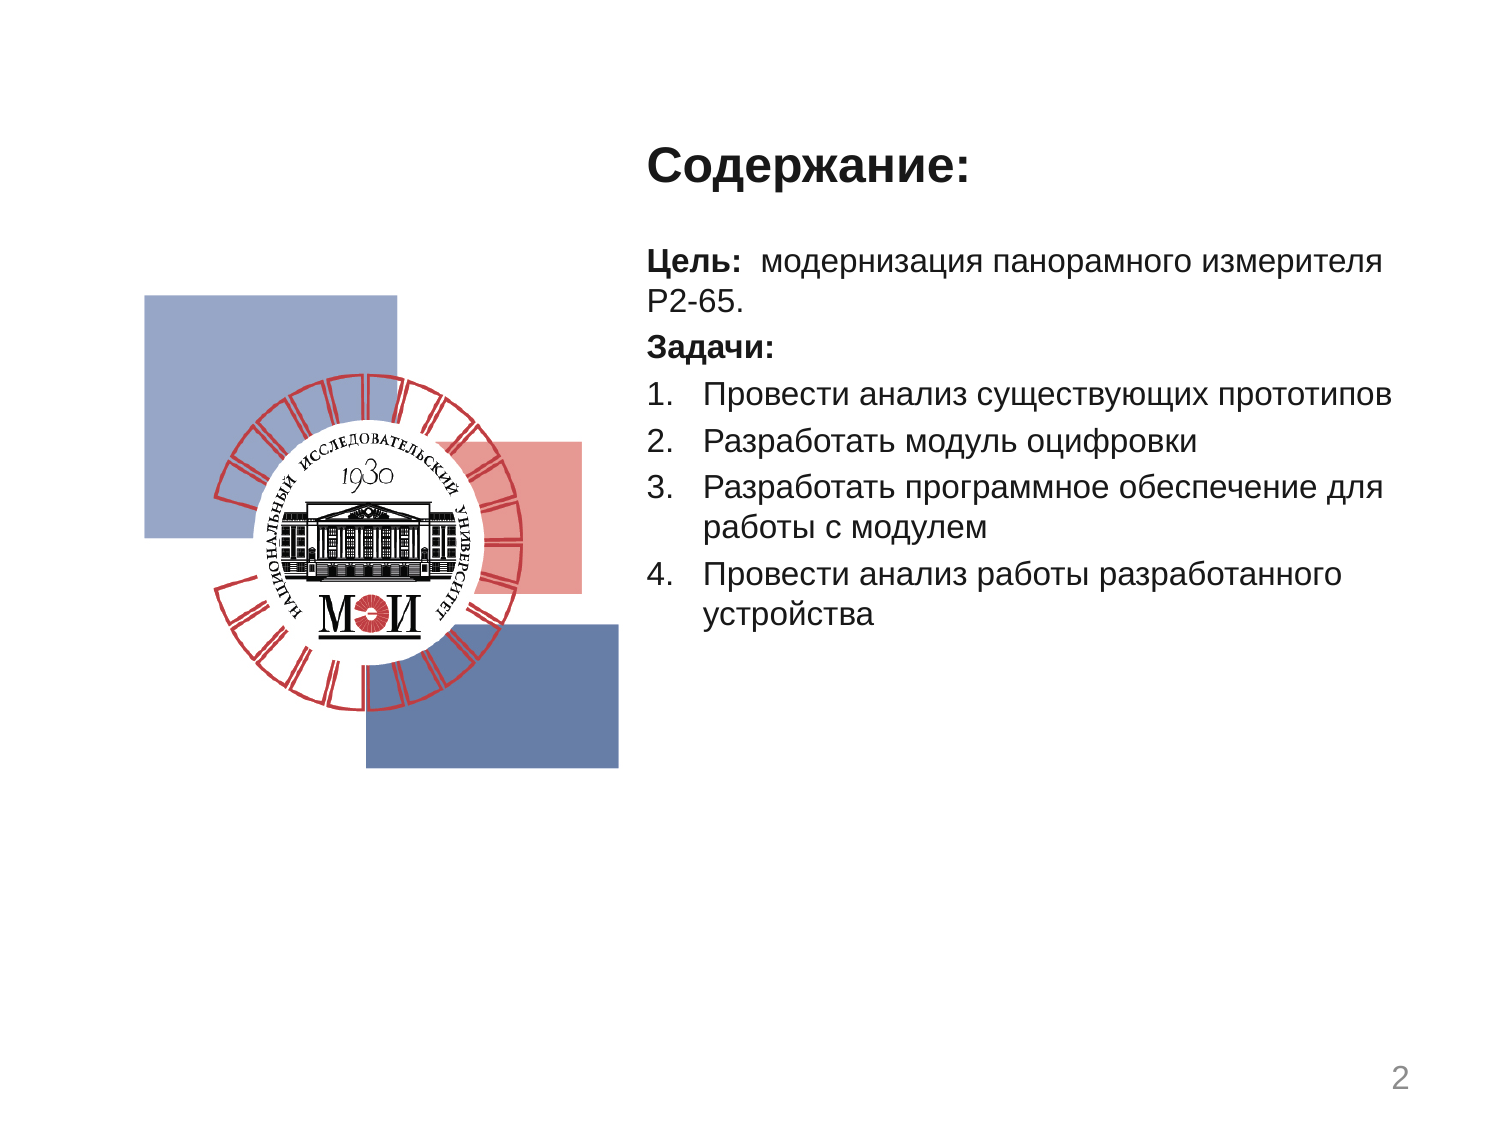

# Содержание:
Цель:  модернизация панорамного измерителя Р2-65.
Задачи:
Провести анализ существующих прототипов
Разработать модуль оцифровки
Разработать программное обеспечение для работы с модулем
Провести анализ работы разработанного устройства
2